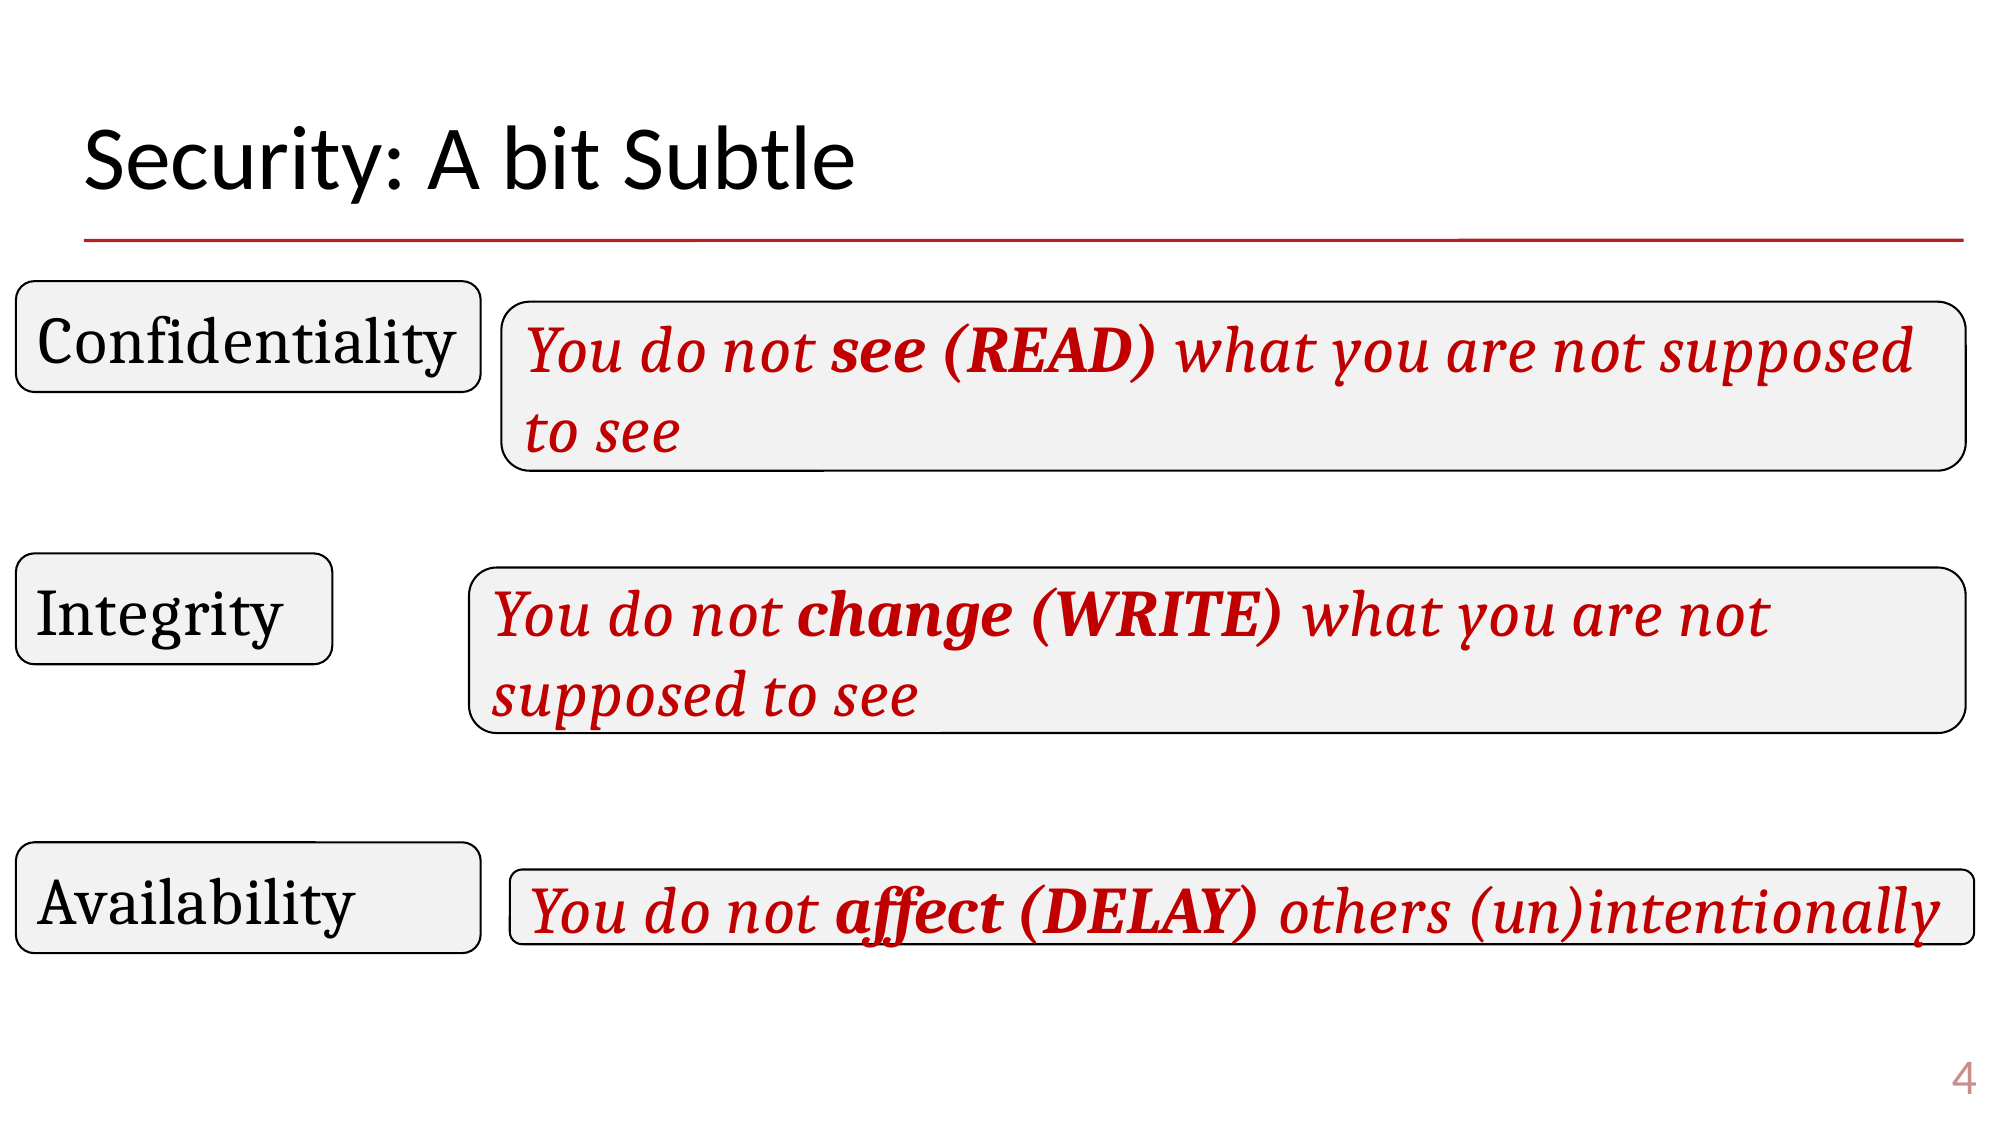

# Security: A bit Subtle
Confidentiality
You do not see (READ) what you are not supposed to see
Integrity
You do not change (WRITE) what you are not supposed to see
Availability
You do not affect (DELAY) others (un)intentionally
4